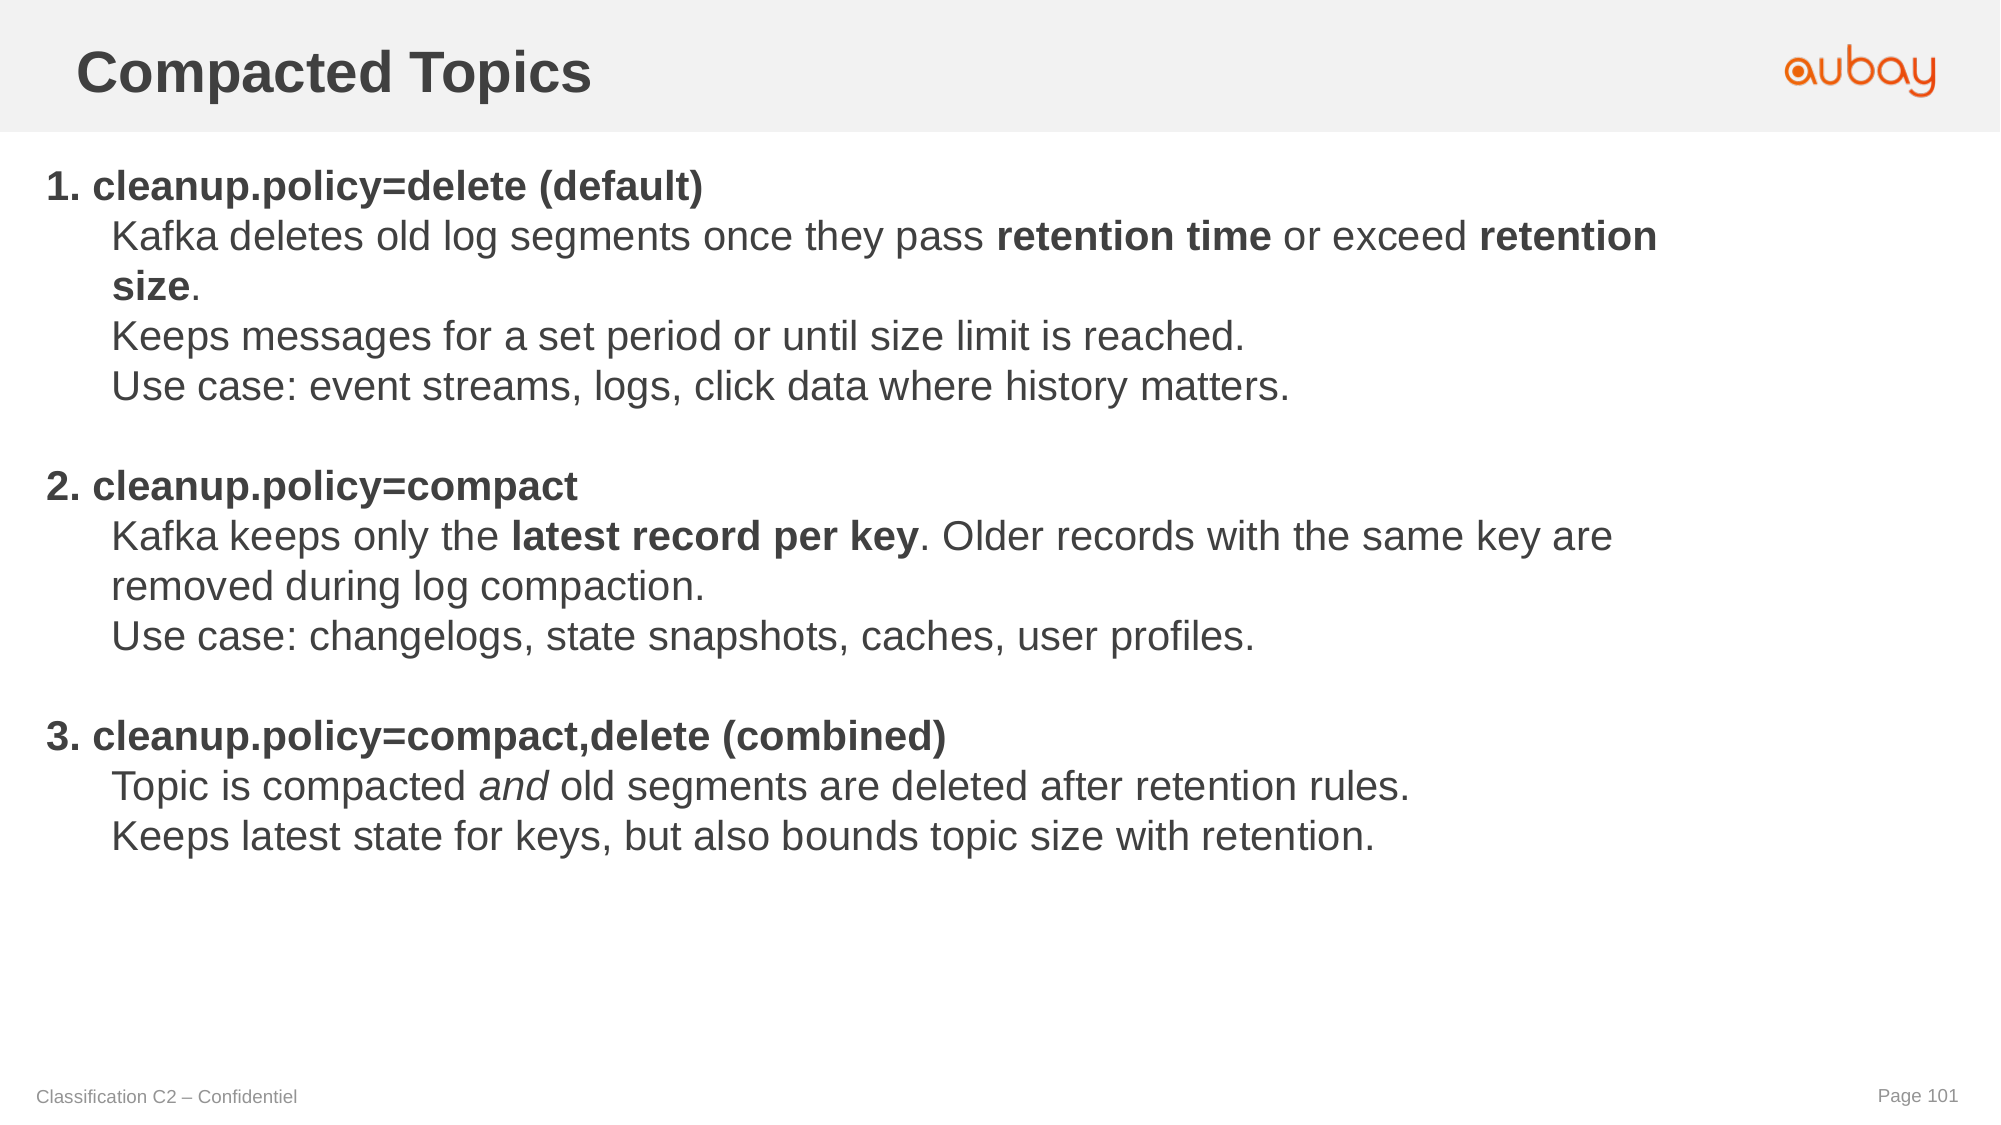

Compacted Topics
1. cleanup.policy=delete (default)
Kafka deletes old log segments once they pass retention time or exceed retention size.
Keeps messages for a set period or until size limit is reached.
Use case: event streams, logs, click data where history matters.

2. cleanup.policy=compact
Kafka keeps only the latest record per key. Older records with the same key are removed during log compaction.
Use case: changelogs, state snapshots, caches, user profiles.

3. cleanup.policy=compact,delete (combined)
Topic is compacted and old segments are deleted after retention rules.
Keeps latest state for keys, but also bounds topic size with retention.